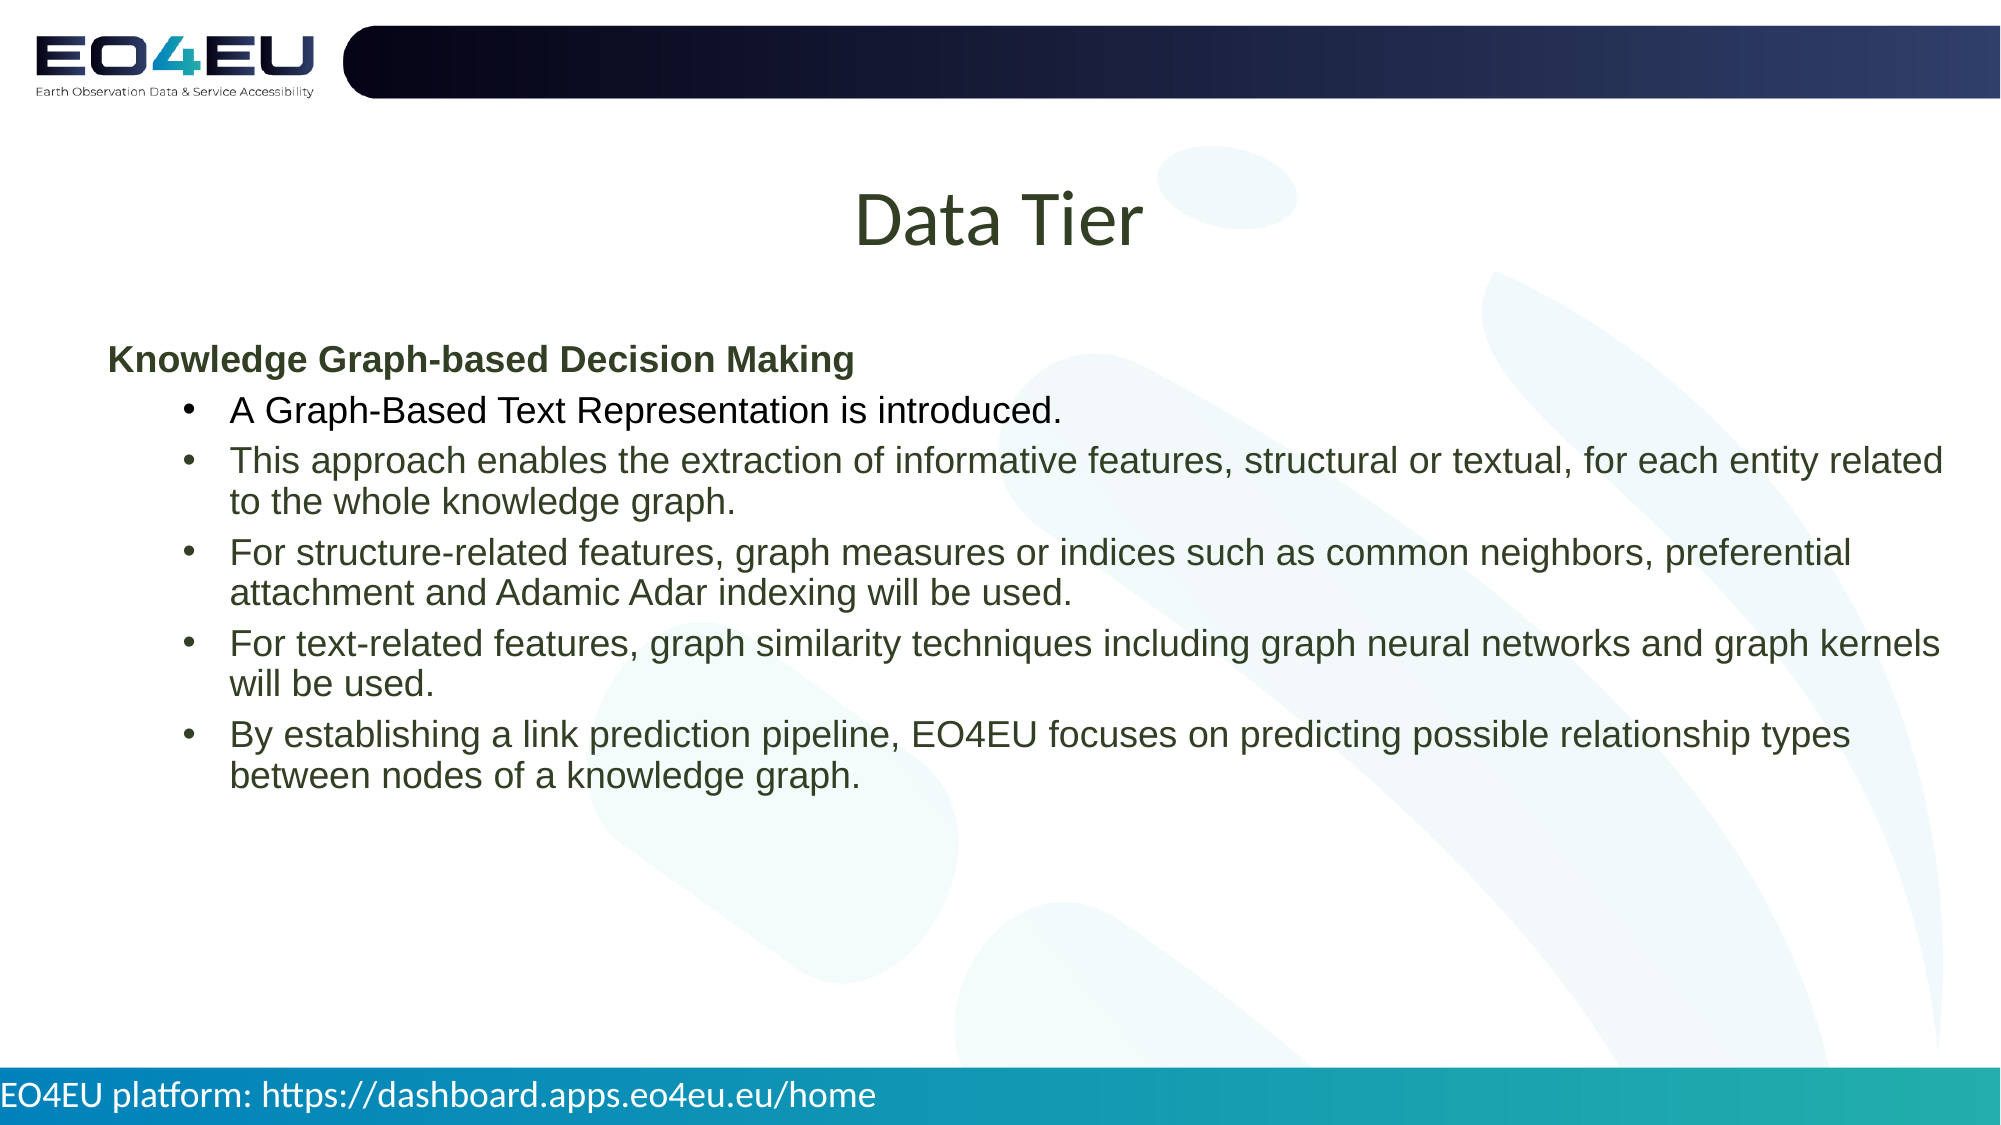

# Data Tier
Knowledge Graph-based Decision Making
A Graph-Based Text Representation is introduced.
This approach enables the extraction of informative features, structural or textual, for each entity related to the whole knowledge graph.
For structure-related features, graph measures or indices such as common neighbors, preferential attachment and Adamic Adar indexing will be used.
For text-related features, graph similarity techniques including graph neural networks and graph kernels will be used.
By establishing a link prediction pipeline, EO4EU focuses on predicting possible relationship types between nodes of a knowledge graph.